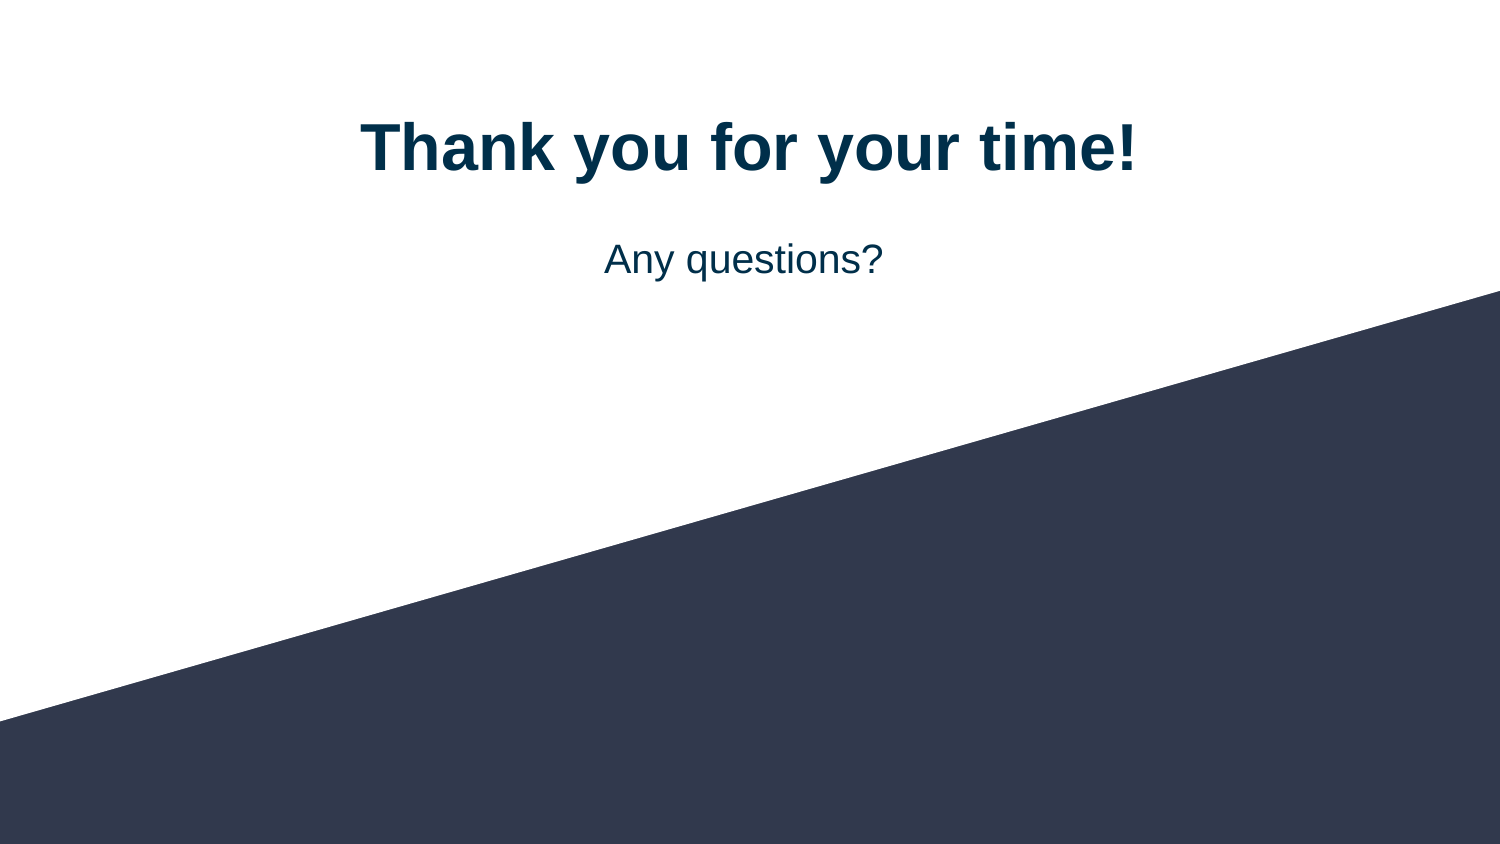

# Thank you for your time!
Any questions?